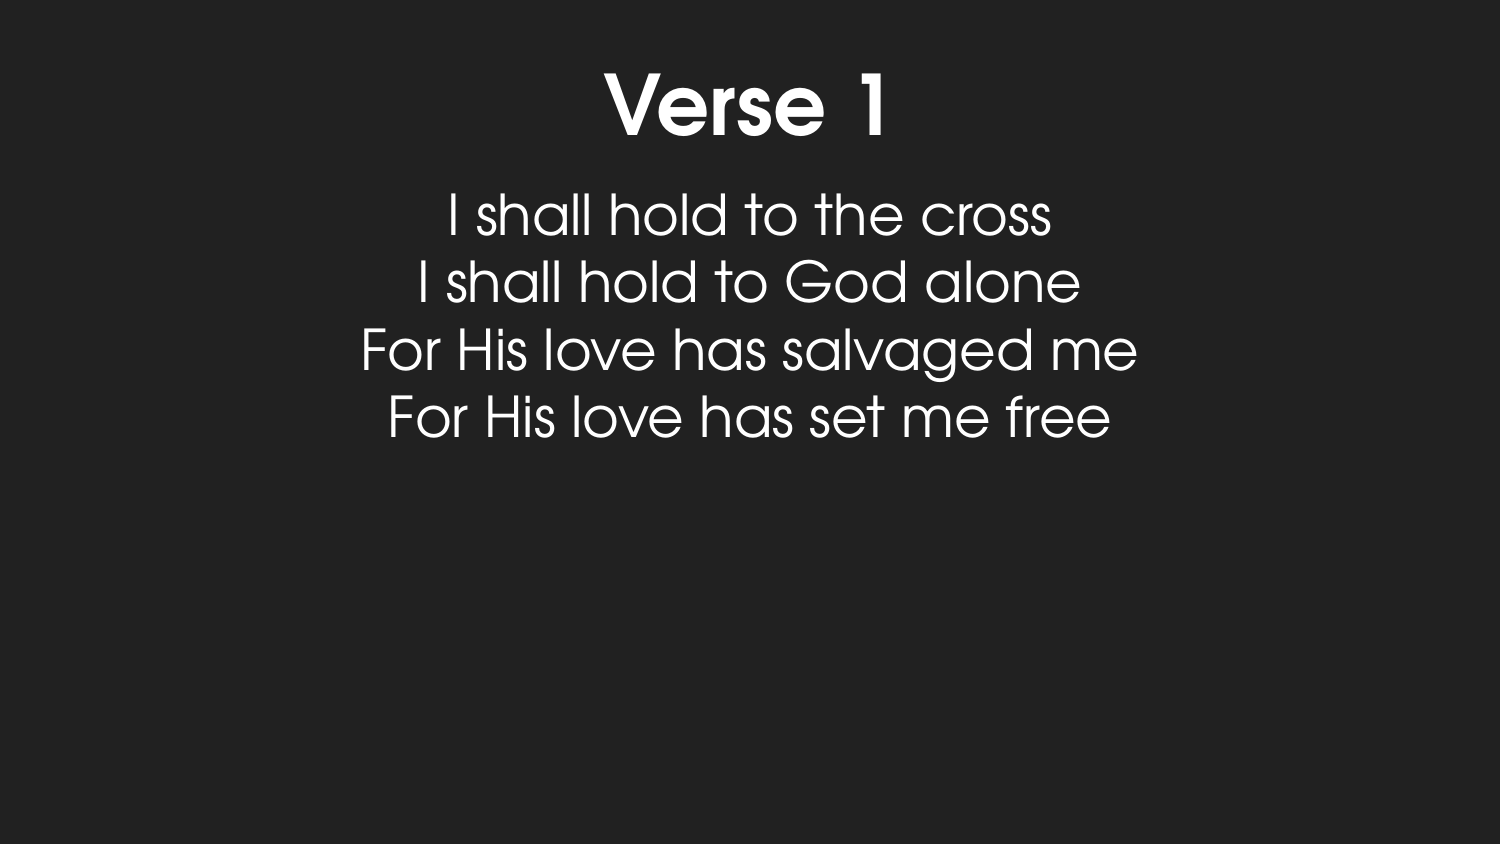

Verse 1
I shall hold to the cross
I shall hold to God alone
For His love has salvaged me
For His love has set me free